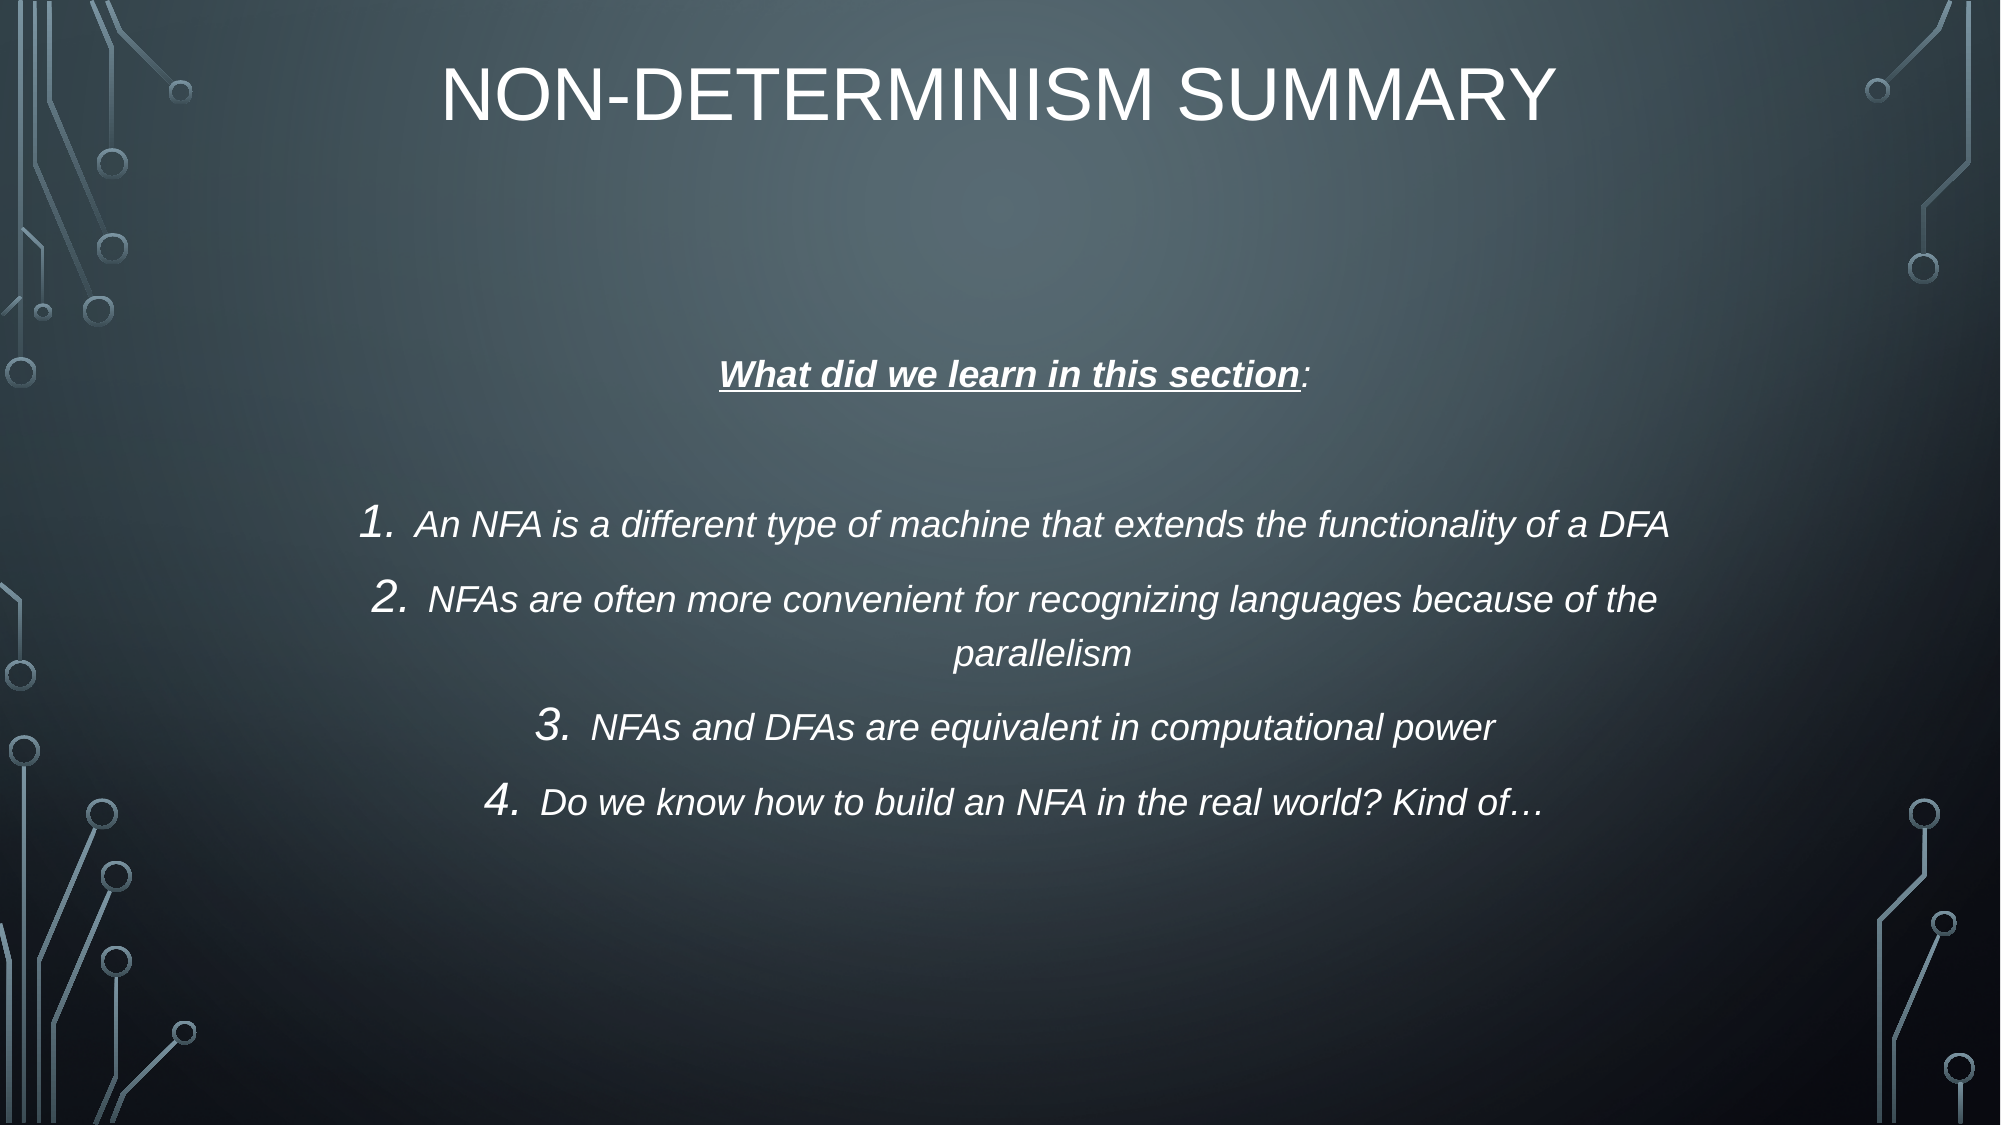

# Non-Determinism Summary
What did we learn in this section:

An NFA is a different type of machine that extends the functionality of a DFA
NFAs are often more convenient for recognizing languages because of the parallelism
NFAs and DFAs are equivalent in computational power
Do we know how to build an NFA in the real world? Kind of…